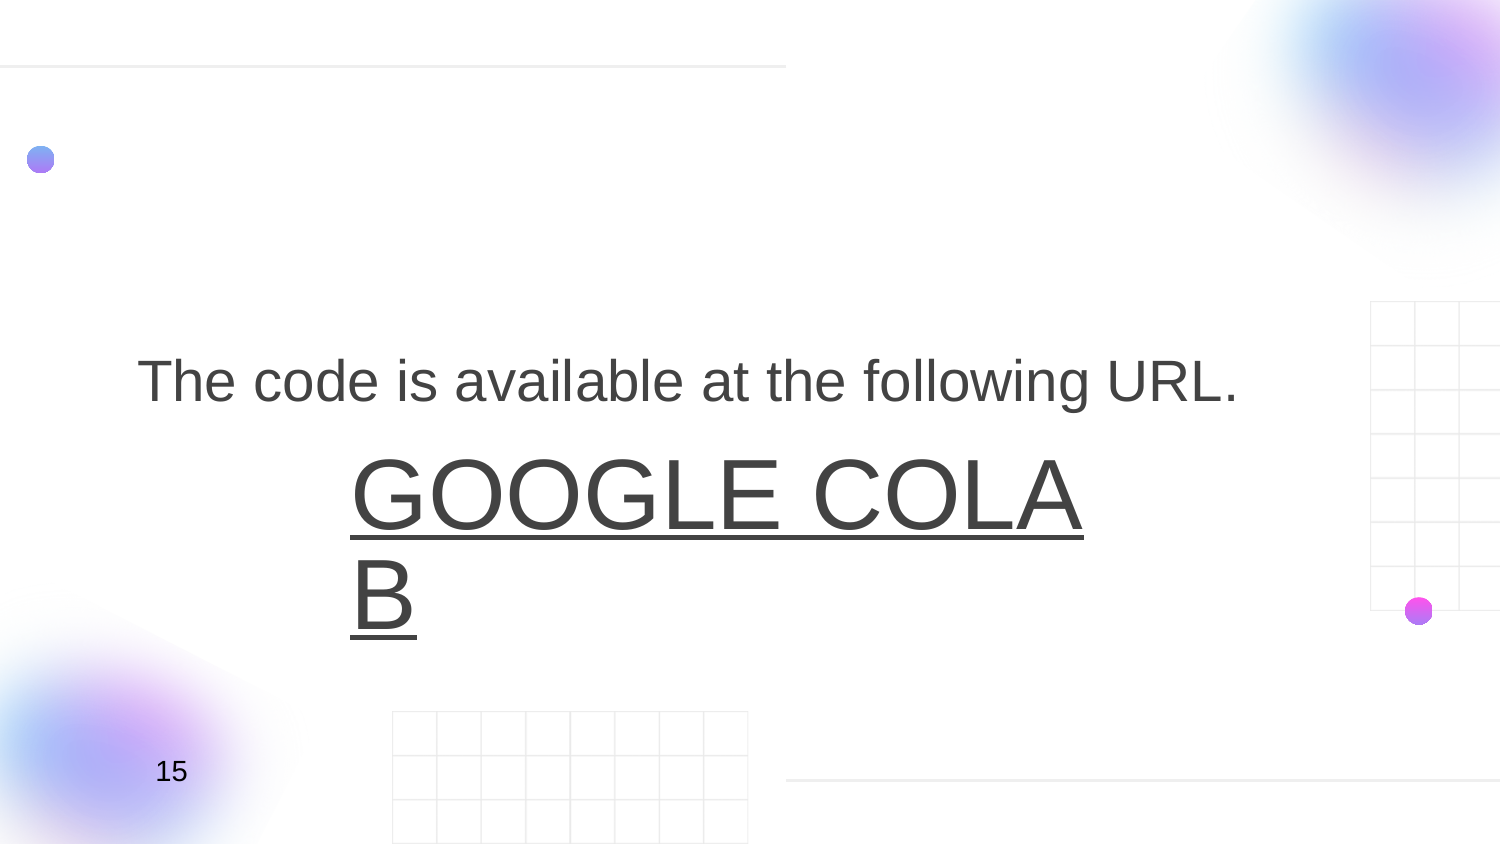

The code is available at the following URL.
GOOGLE COLAB
15